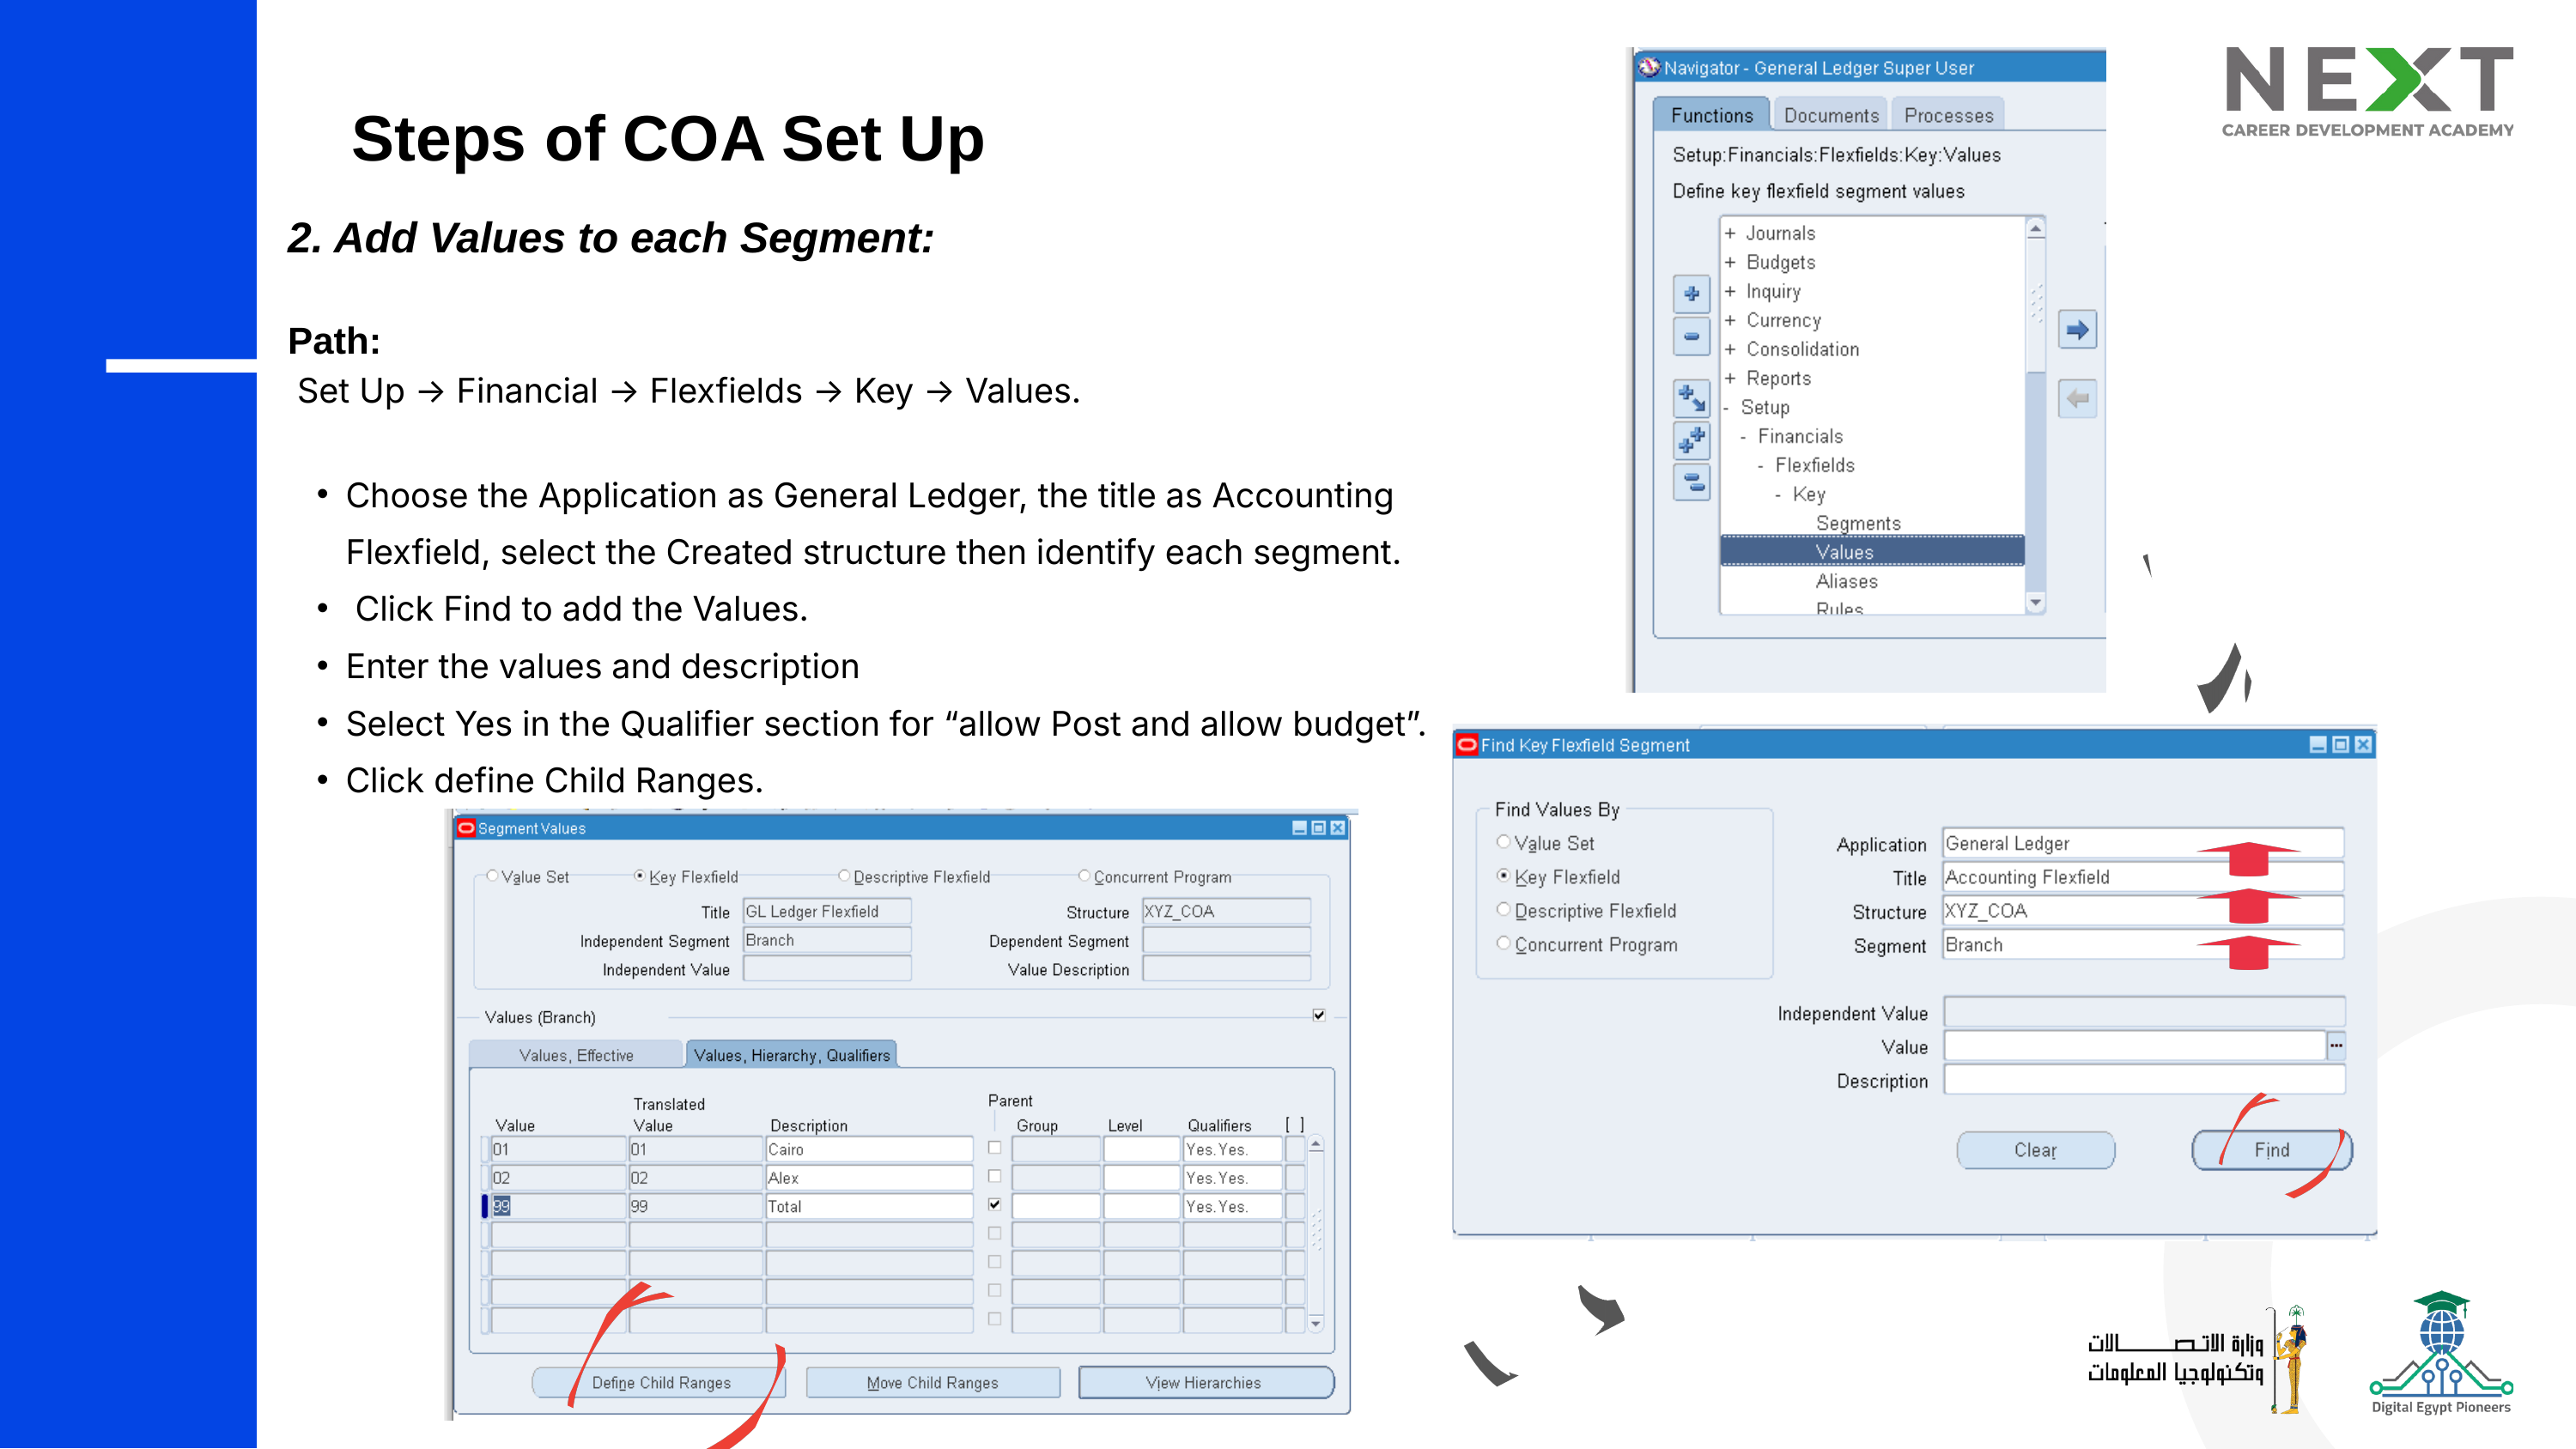

Steps of COA Set Up

2. Add Values to each Segment:

Path:
 Set Up → Financial → Flexfields → Key → Values.

Choose the Application as General Ledger, the title as Accounting Flexfield, select the Created structure then identify each segment.
 Click Find to add the Values.
Enter the values and description
Select Yes in the Qualifier section for “allow Post and allow budget”.
Click define Child Ranges.